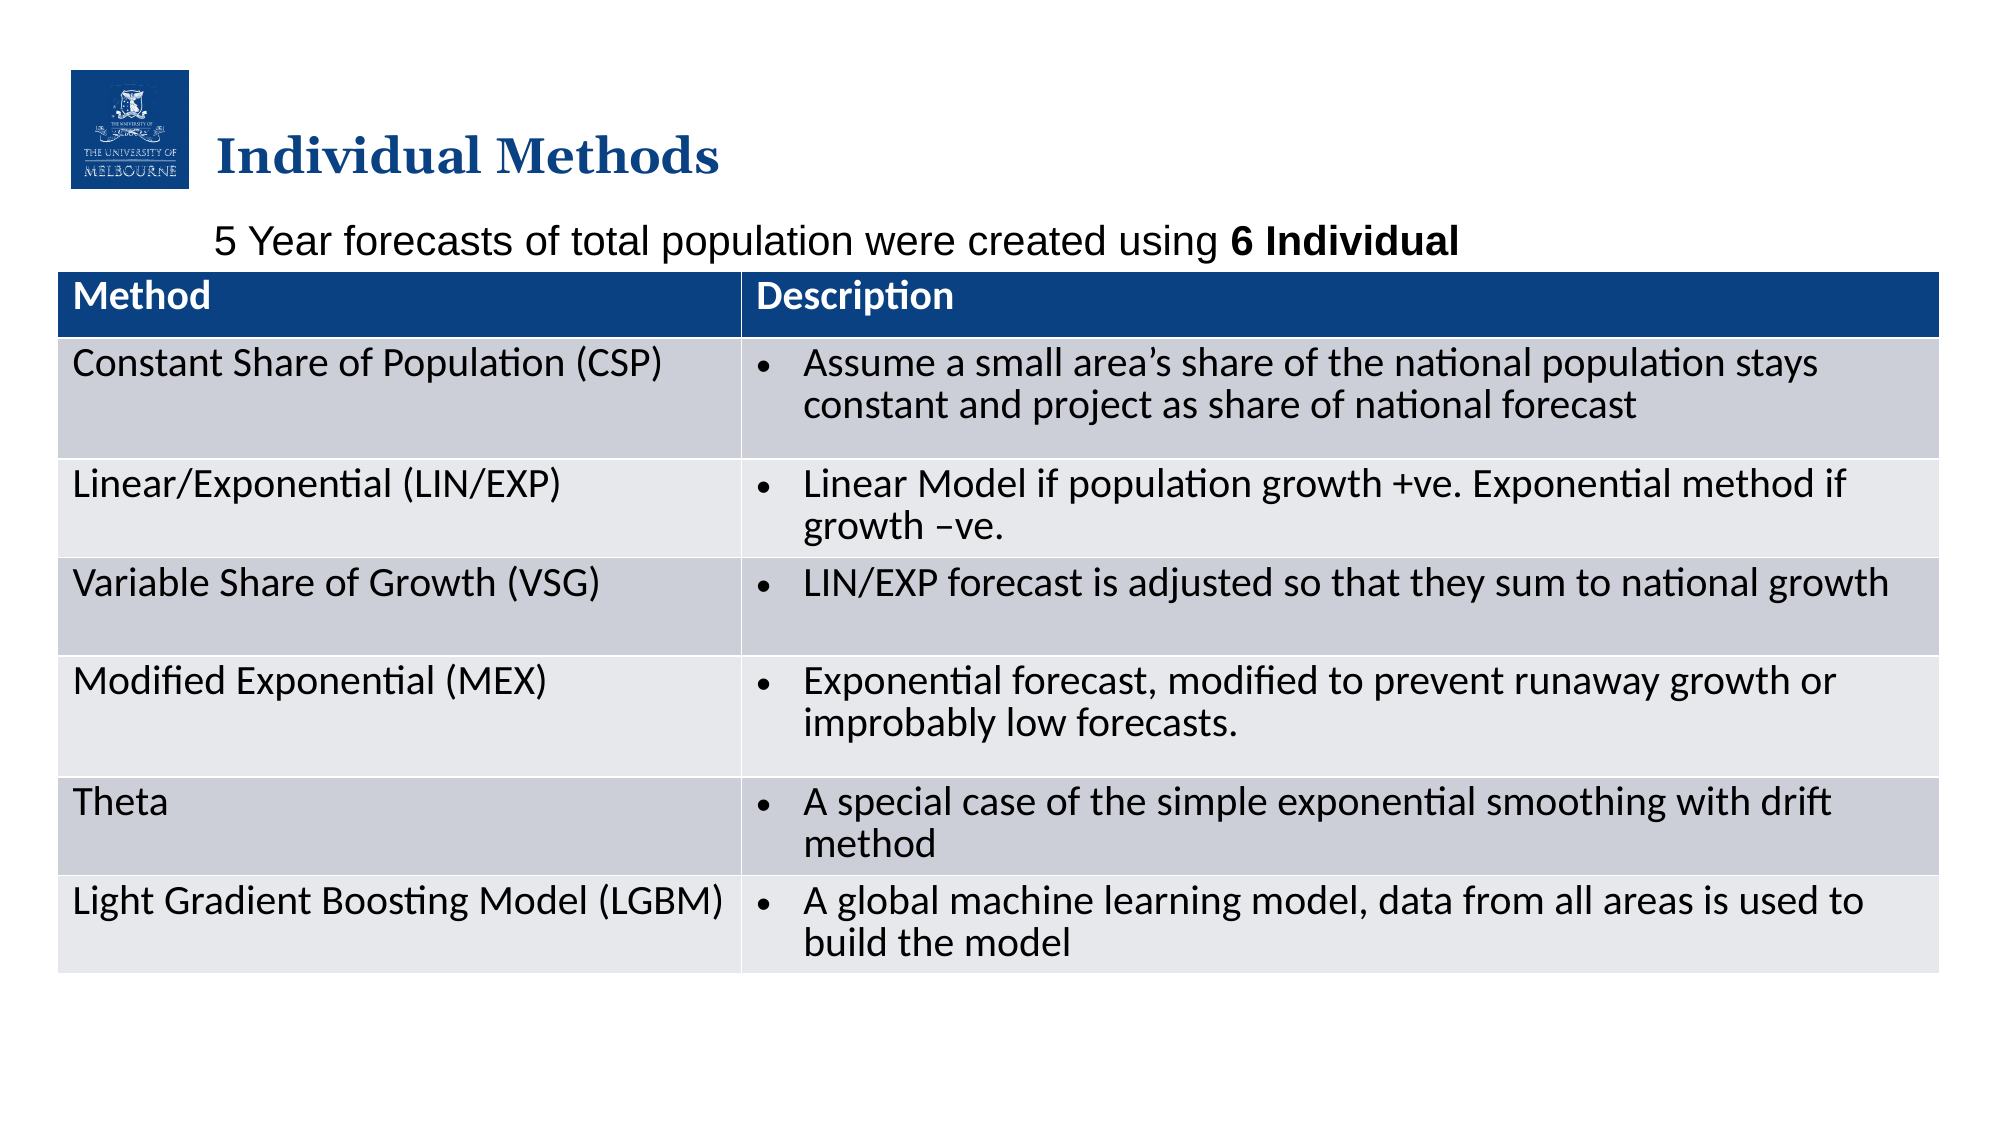

# Individual Methods
5 Year forecasts of total population were created using 6 Individual Models
| Method | Description |
| --- | --- |
| Constant Share of Population (CSP) | Assume a small area’s share of the national population stays constant and project as share of national forecast |
| Linear/Exponential (LIN/EXP) | Linear Model if population growth +ve. Exponential method if growth –ve. |
| Variable Share of Growth (VSG) | LIN/EXP forecast is adjusted so that they sum to national growth |
| Modified Exponential (MEX) | Exponential forecast, modified to prevent runaway growth or improbably low forecasts. |
| Theta | A special case of the simple exponential smoothing with drift method |
| Light Gradient Boosting Model (LGBM) | A global machine learning model, data from all areas is used to build the model |